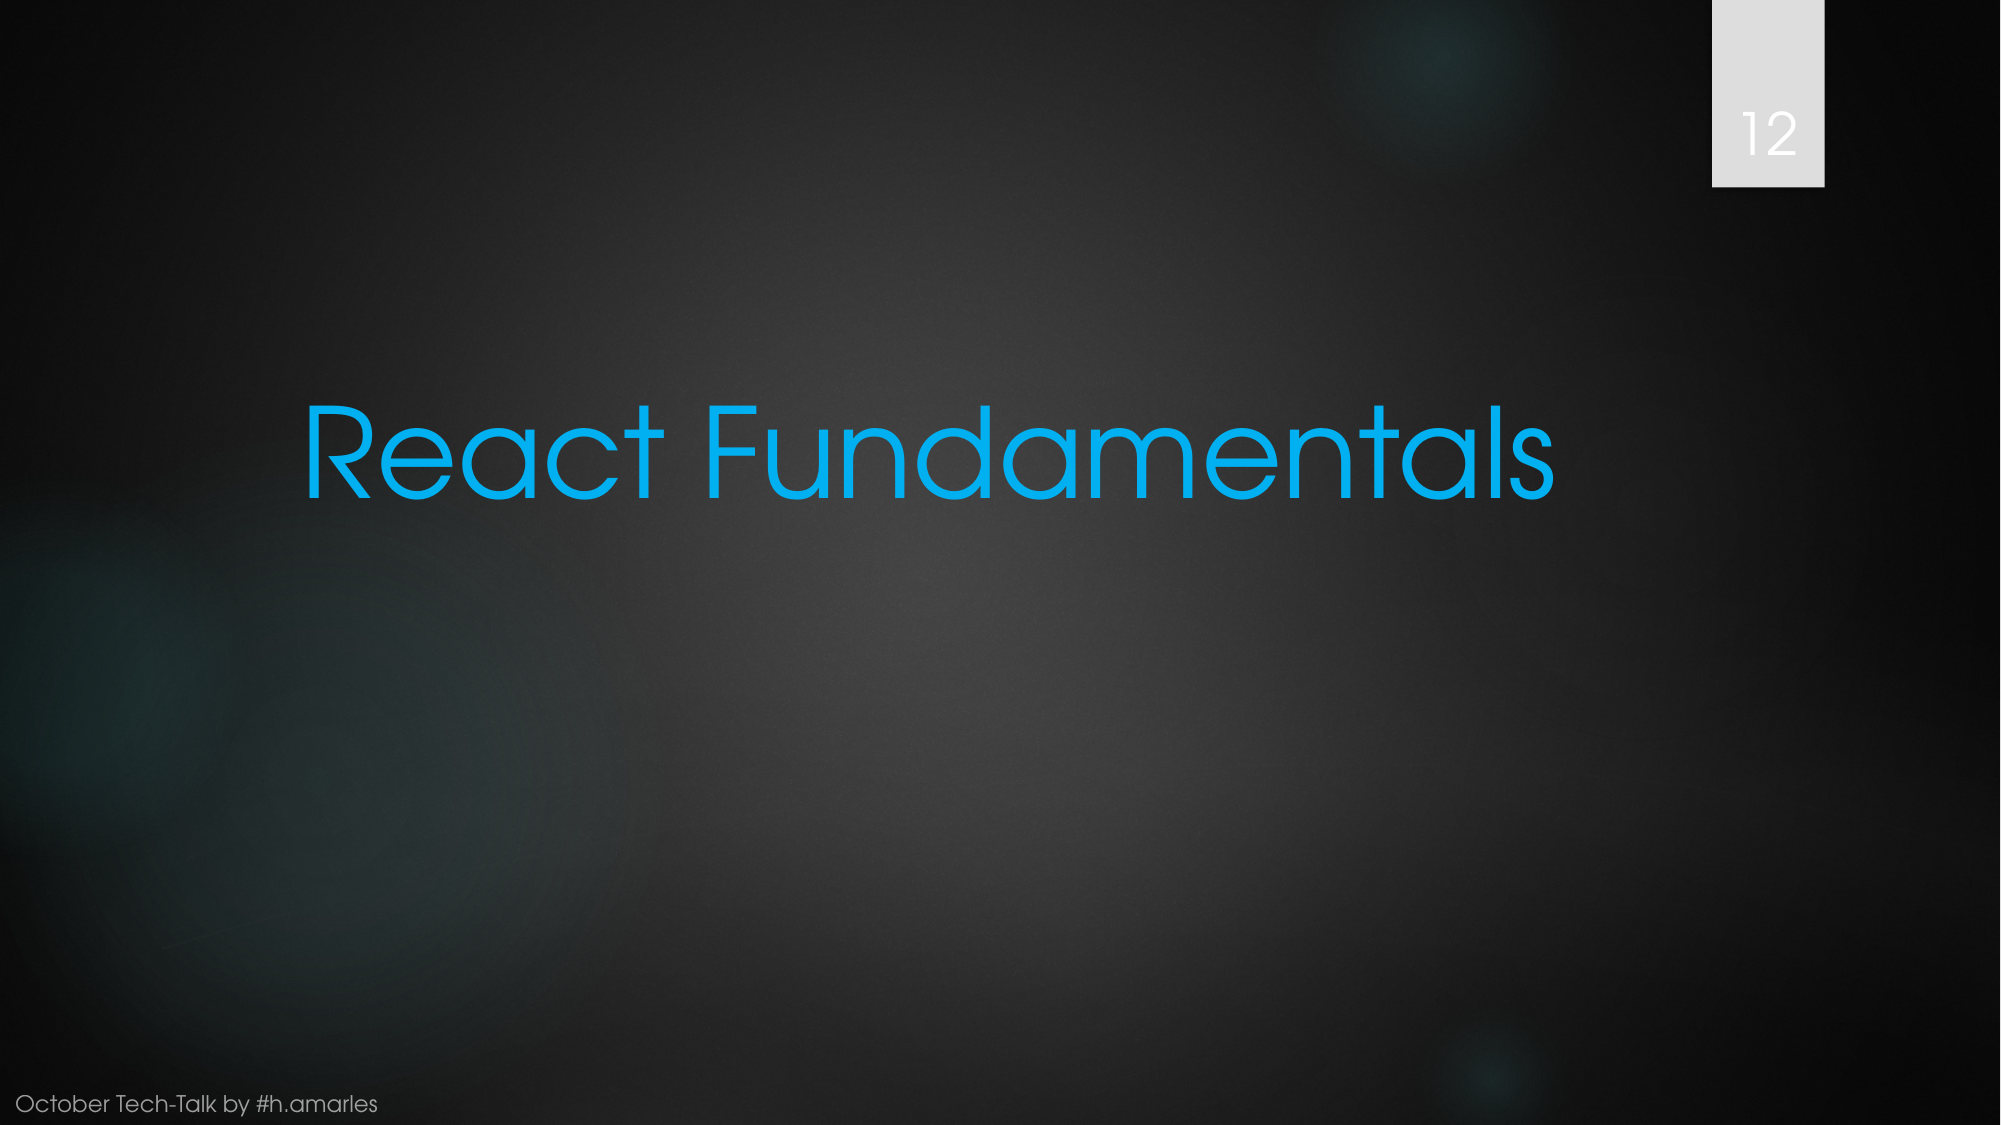

12
# React Fundamentals
October Tech-Talk by #h.amarles